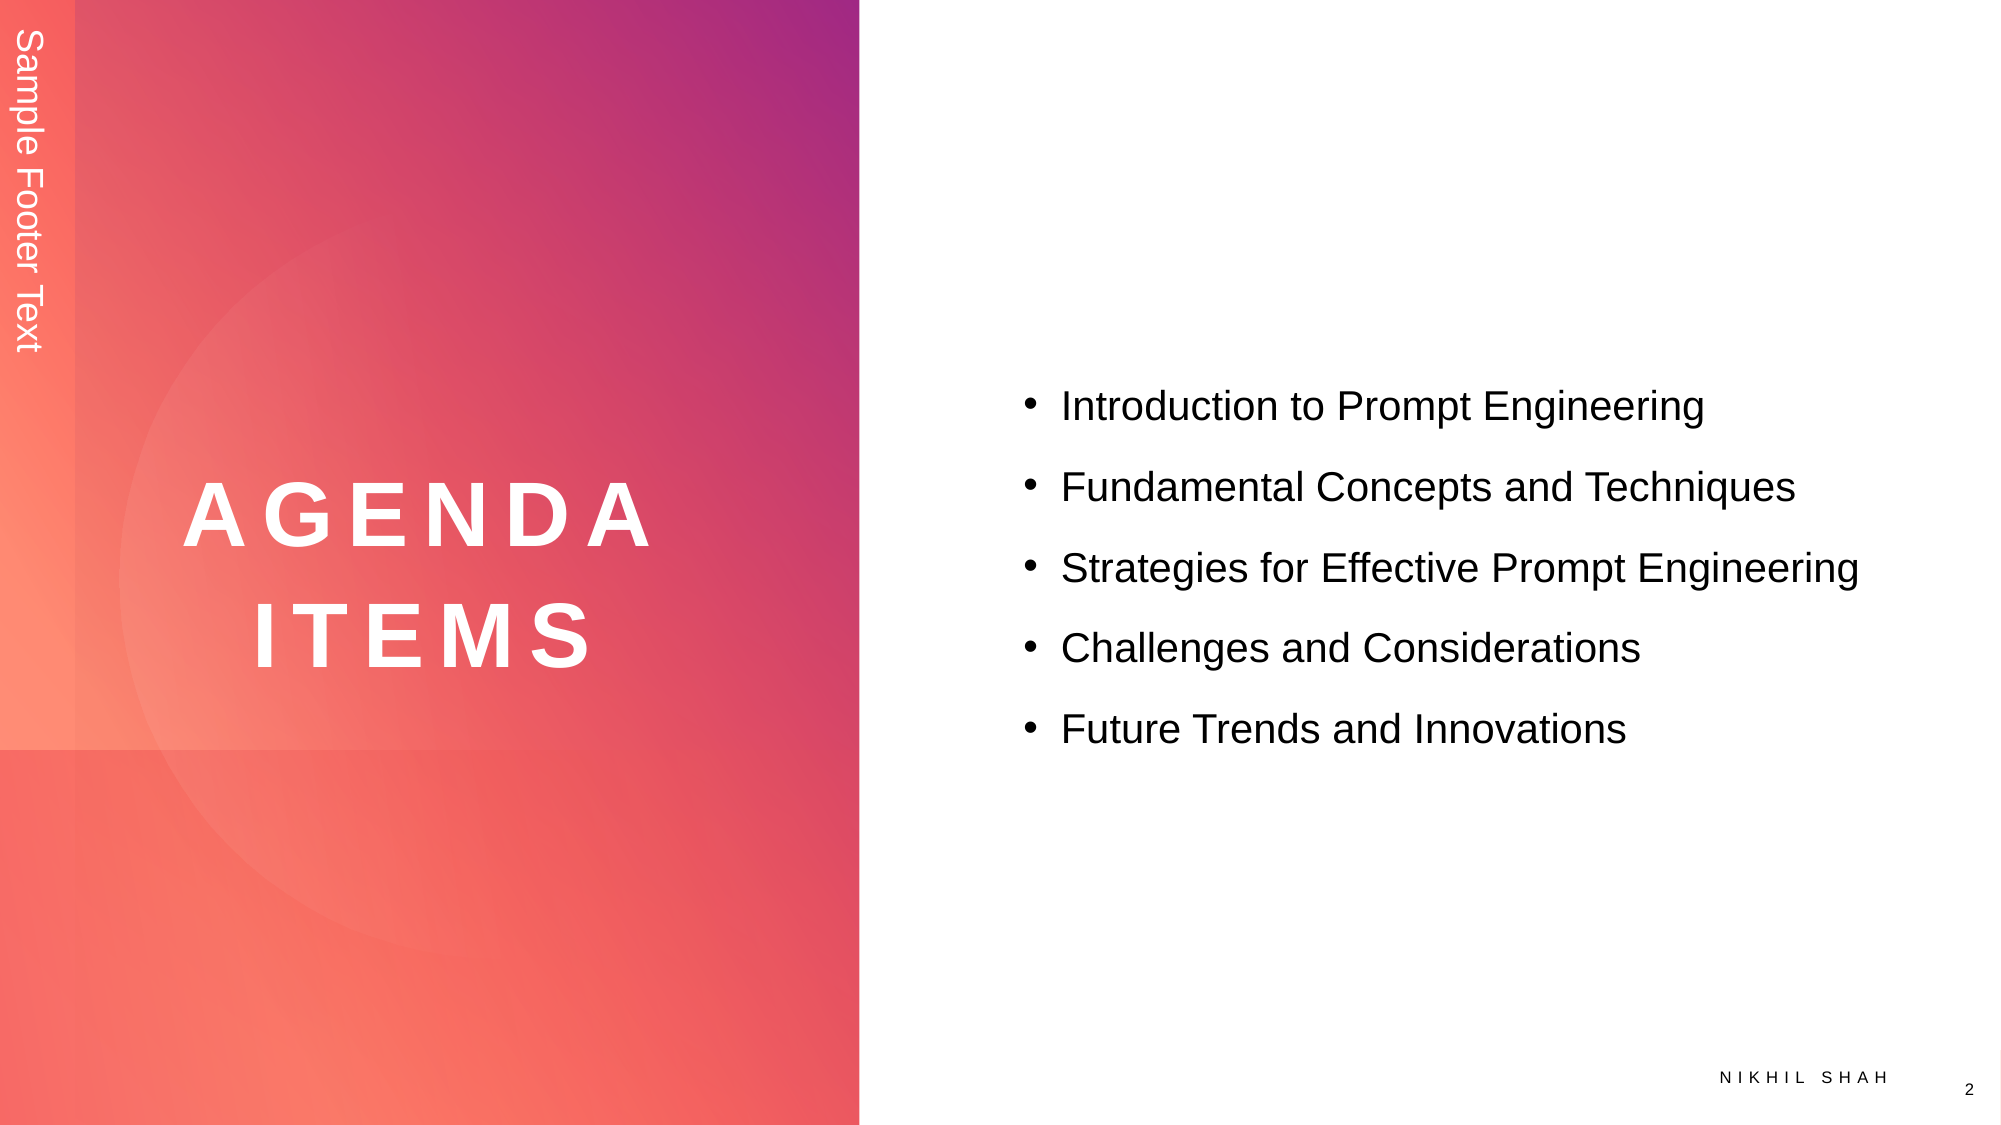

Introduction to Prompt Engineering
Fundamental Concepts and Techniques
Strategies for Effective Prompt Engineering
Challenges and Considerations
Future Trends and Innovations
# Agenda Items
Sample Footer Text
Nikhil shah

2